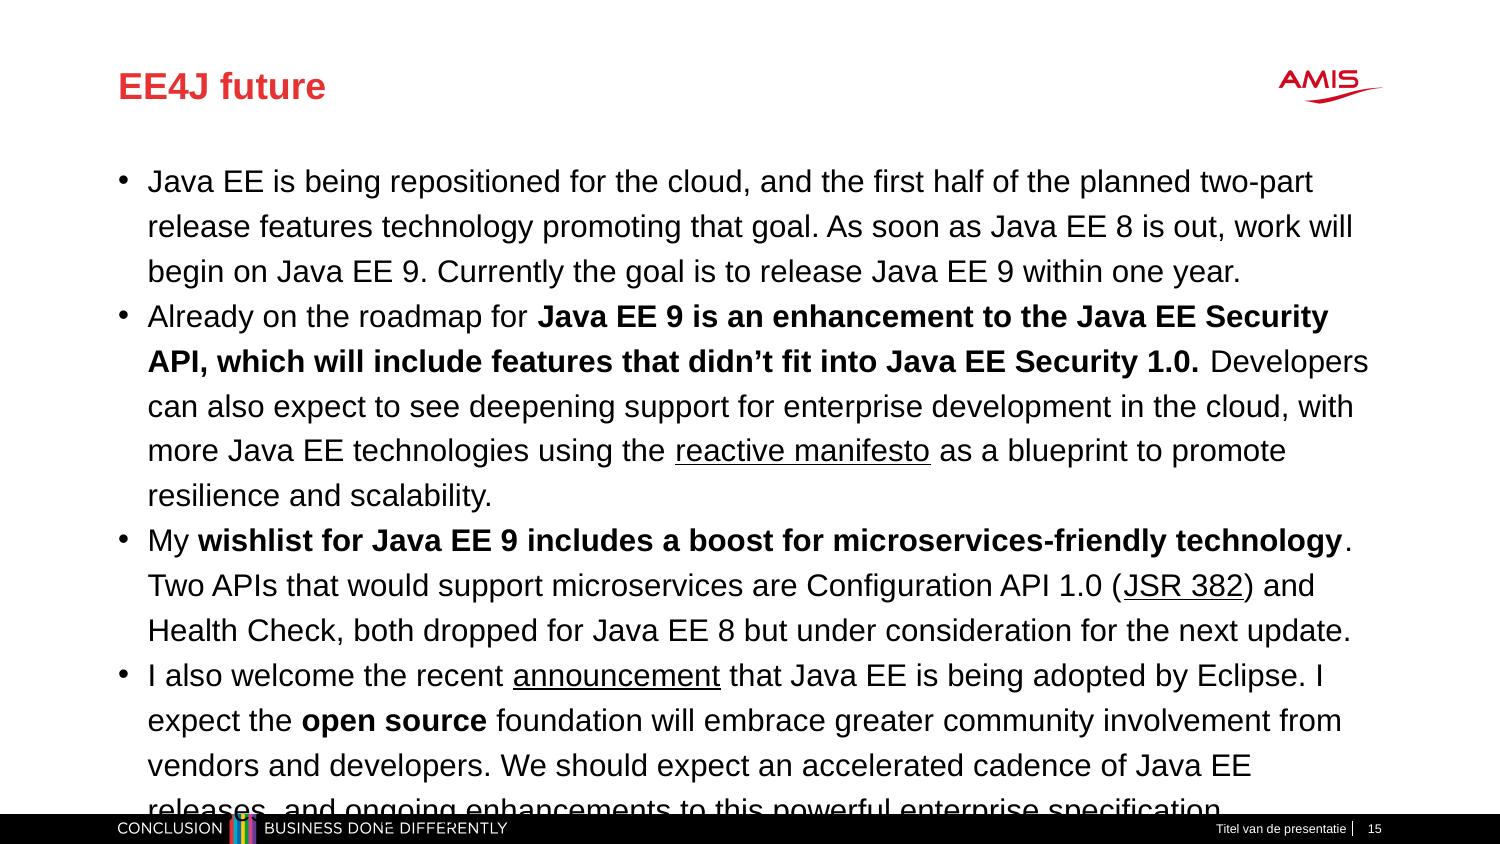

# EE4J future
Java EE is being repositioned for the cloud, and the first half of the planned two-part release features technology promoting that goal. As soon as Java EE 8 is out, work will begin on Java EE 9. Currently the goal is to release Java EE 9 within one year.
Already on the roadmap for Java EE 9 is an enhancement to the Java EE Security API, which will include features that didn’t fit into Java EE Security 1.0. Developers can also expect to see deepening support for enterprise development in the cloud, with more Java EE technologies using the reactive manifesto as a blueprint to promote resilience and scalability.
My wishlist for Java EE 9 includes a boost for microservices-friendly technology. Two APIs that would support microservices are Configuration API 1.0 (JSR 382) and Health Check, both dropped for Java EE 8 but under consideration for the next update.
I also welcome the recent announcement that Java EE is being adopted by Eclipse. I expect the open source foundation will embrace greater community involvement from vendors and developers. We should expect an accelerated cadence of Java EE releases, and ongoing enhancements to this powerful enterprise specification.

Titel van de presentatie
15